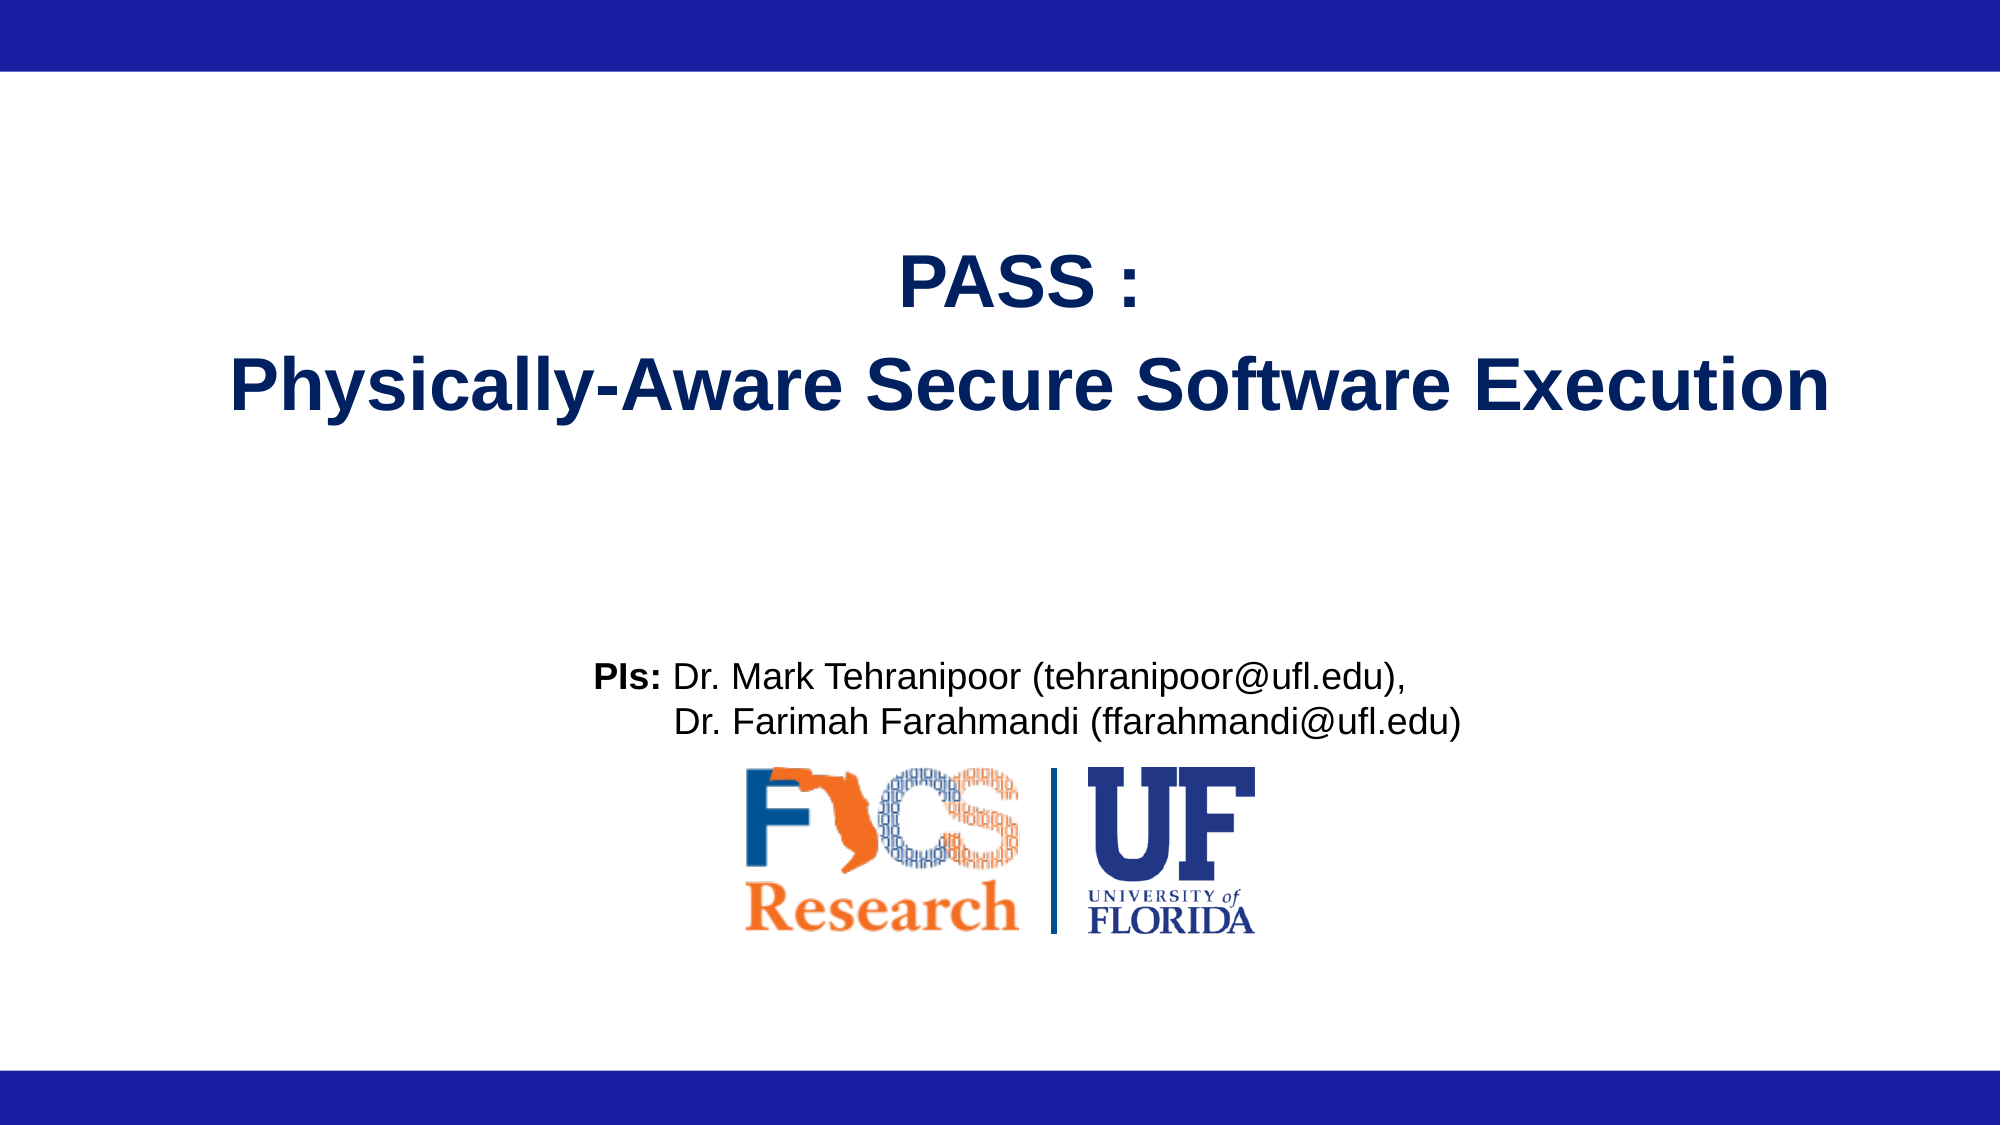

# PASS : Physically-Aware Secure Software Execution
PIs: Dr. Mark Tehranipoor (tehranipoor@ufl.edu),
             Dr. Farimah Farahmandi (ffarahmandi@ufl.edu)